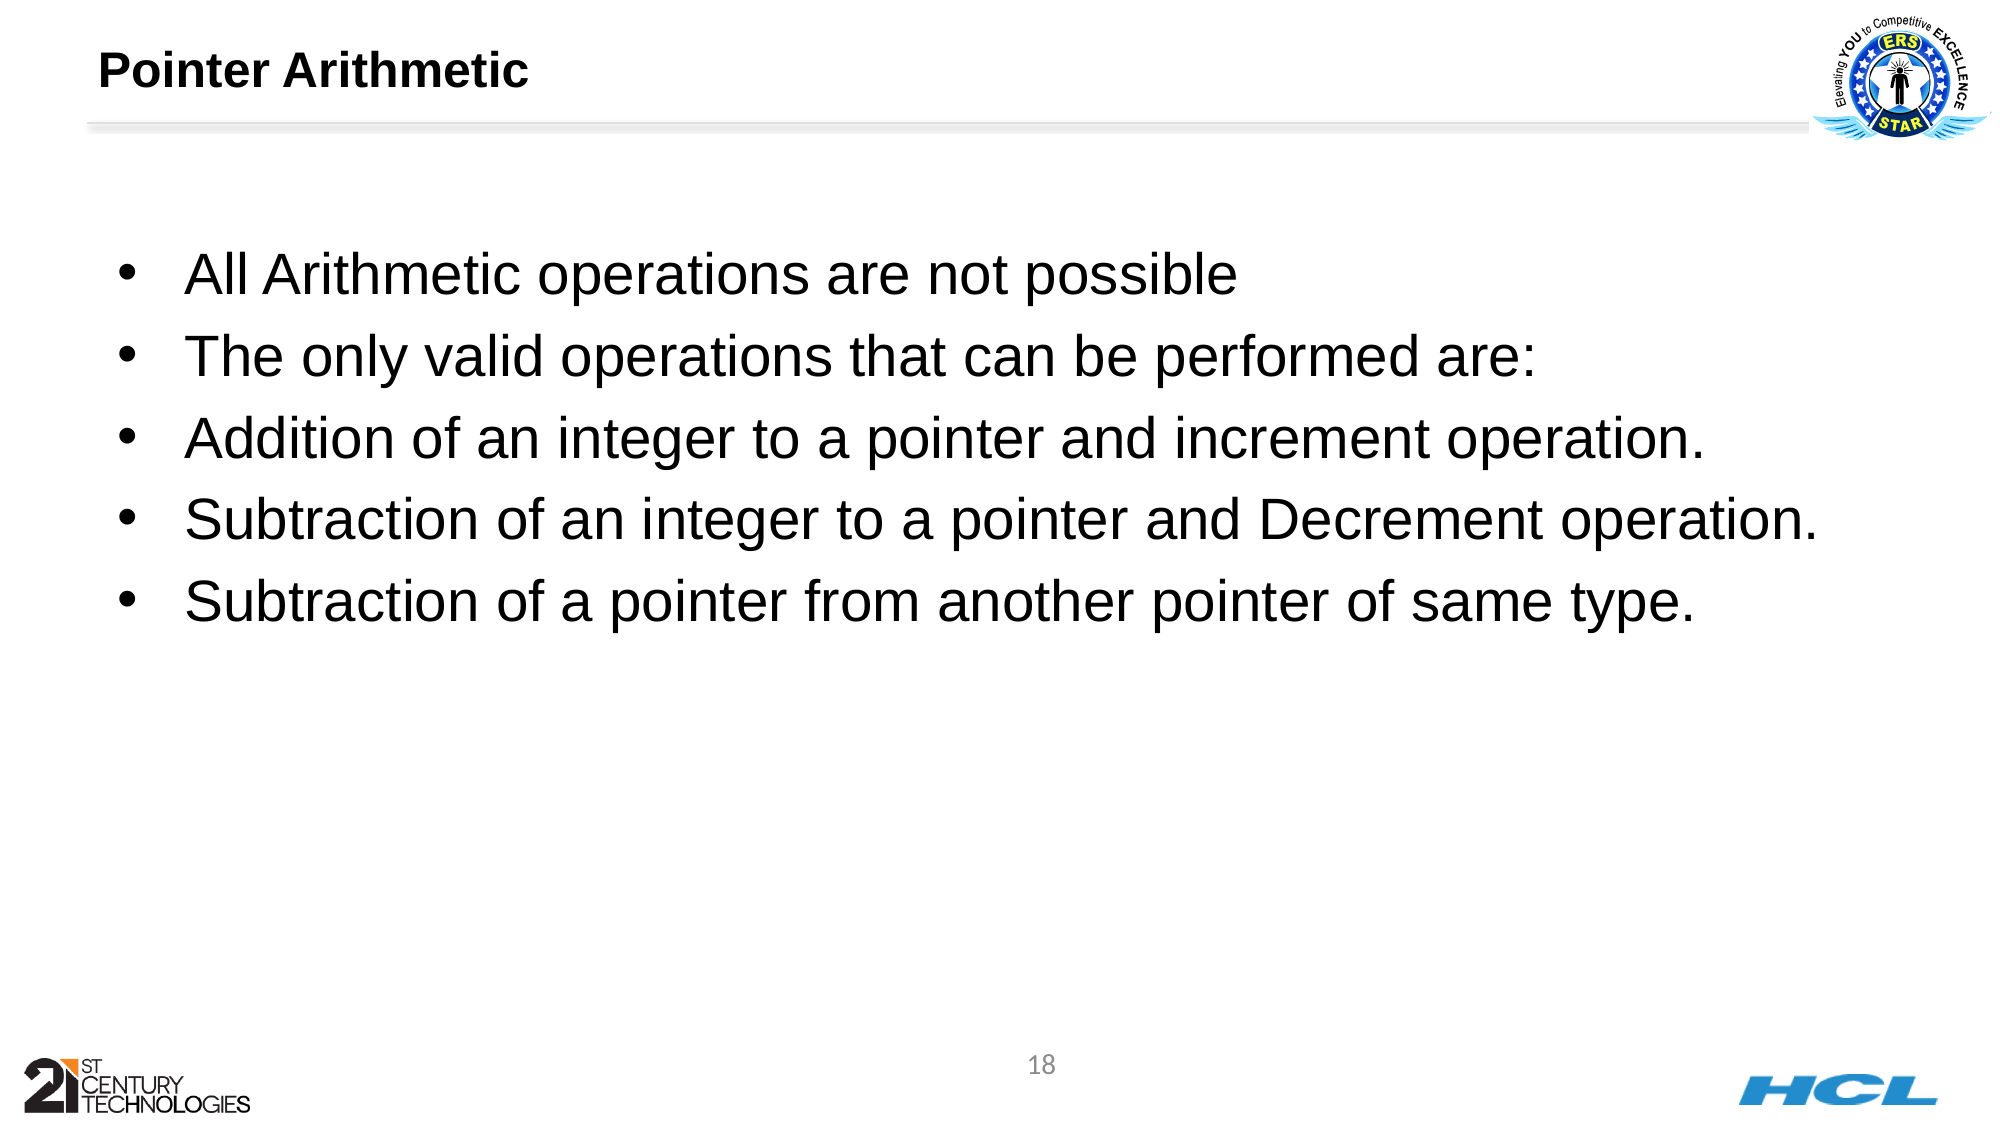

# Pointer Arithmetic
All Arithmetic operations are not possible
The only valid operations that can be performed are:
Addition of an integer to a pointer and increment operation.
Subtraction of an integer to a pointer and Decrement operation.
Subtraction of a pointer from another pointer of same type.

18